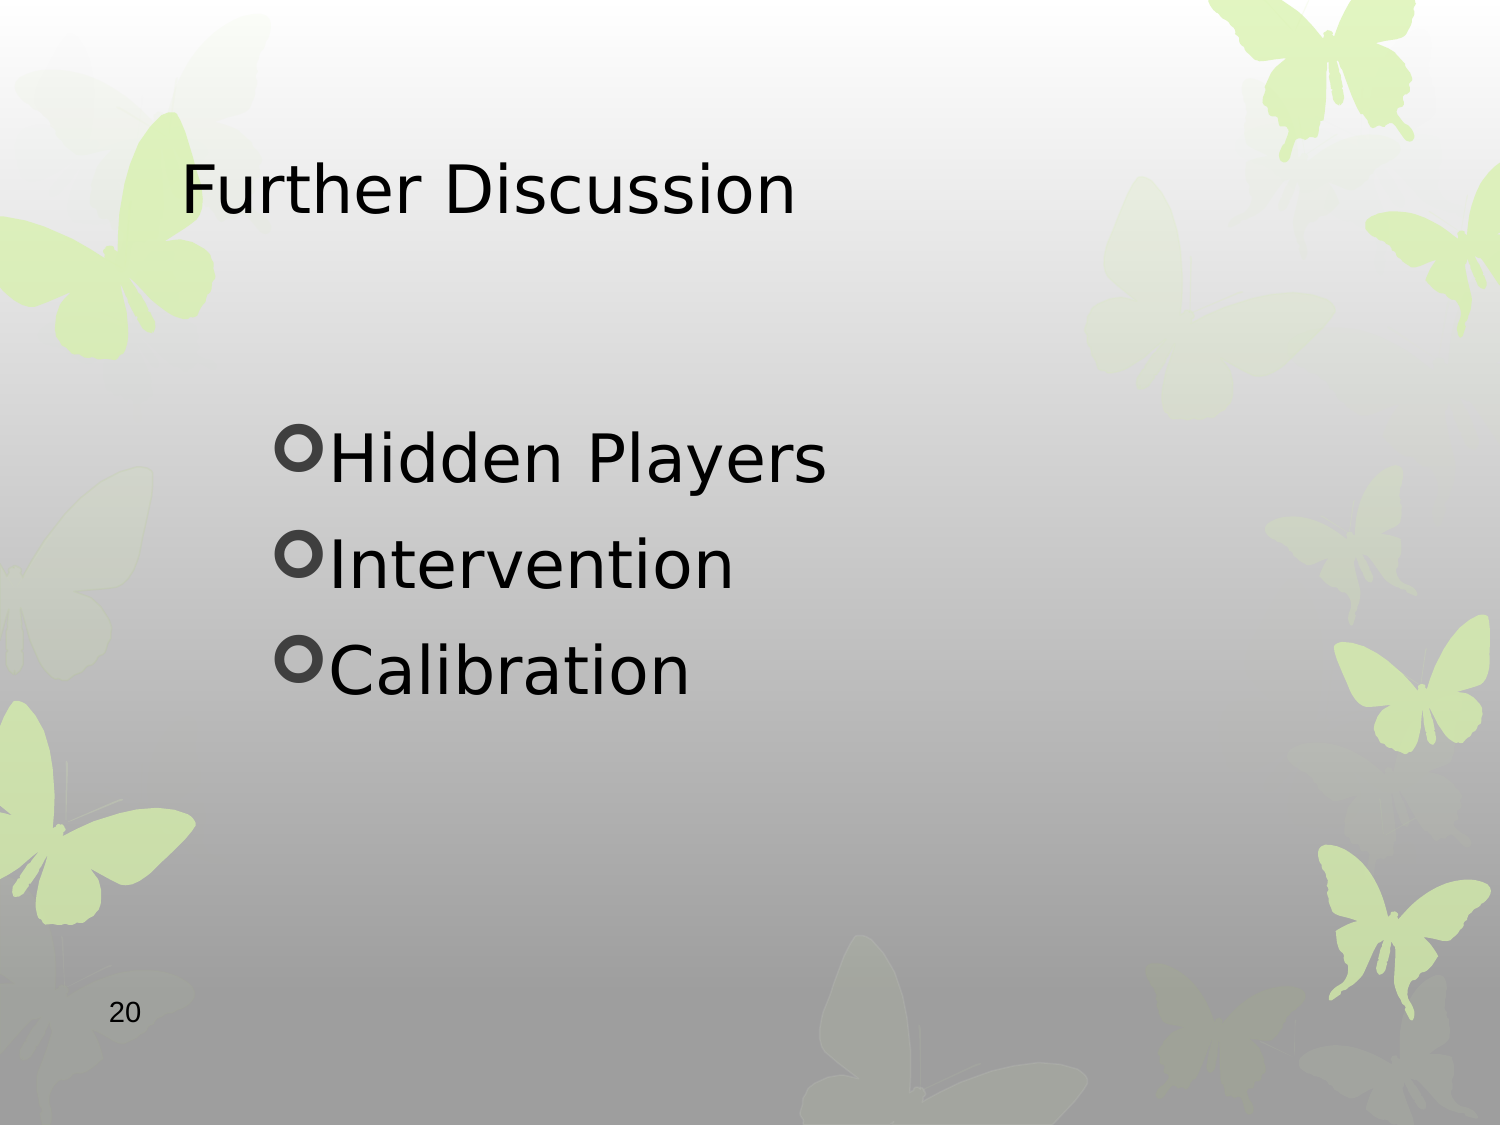

# Further Discussion
Hidden Players
Intervention
Calibration
20